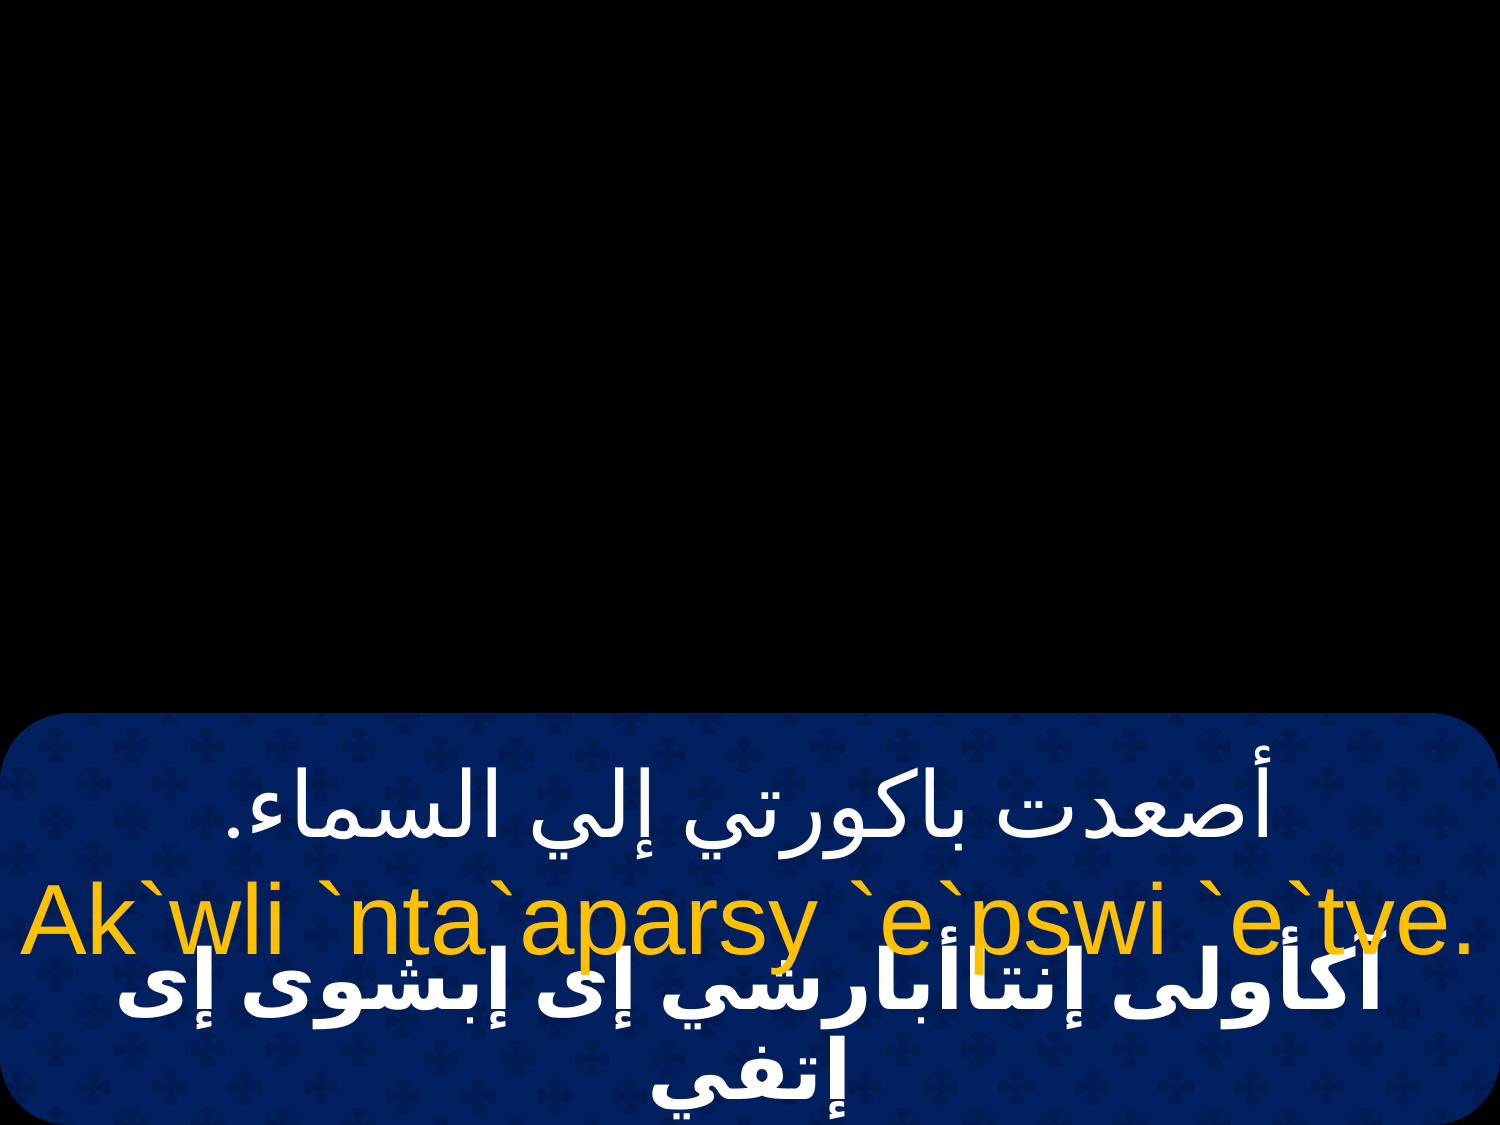

# أصعدت باكورتي إلي السماء.
Ak`wli `nta`aparsy `e`pswi `e`tve.
آكأولى إنتاأبارشي إى إبشوى إى إتفي